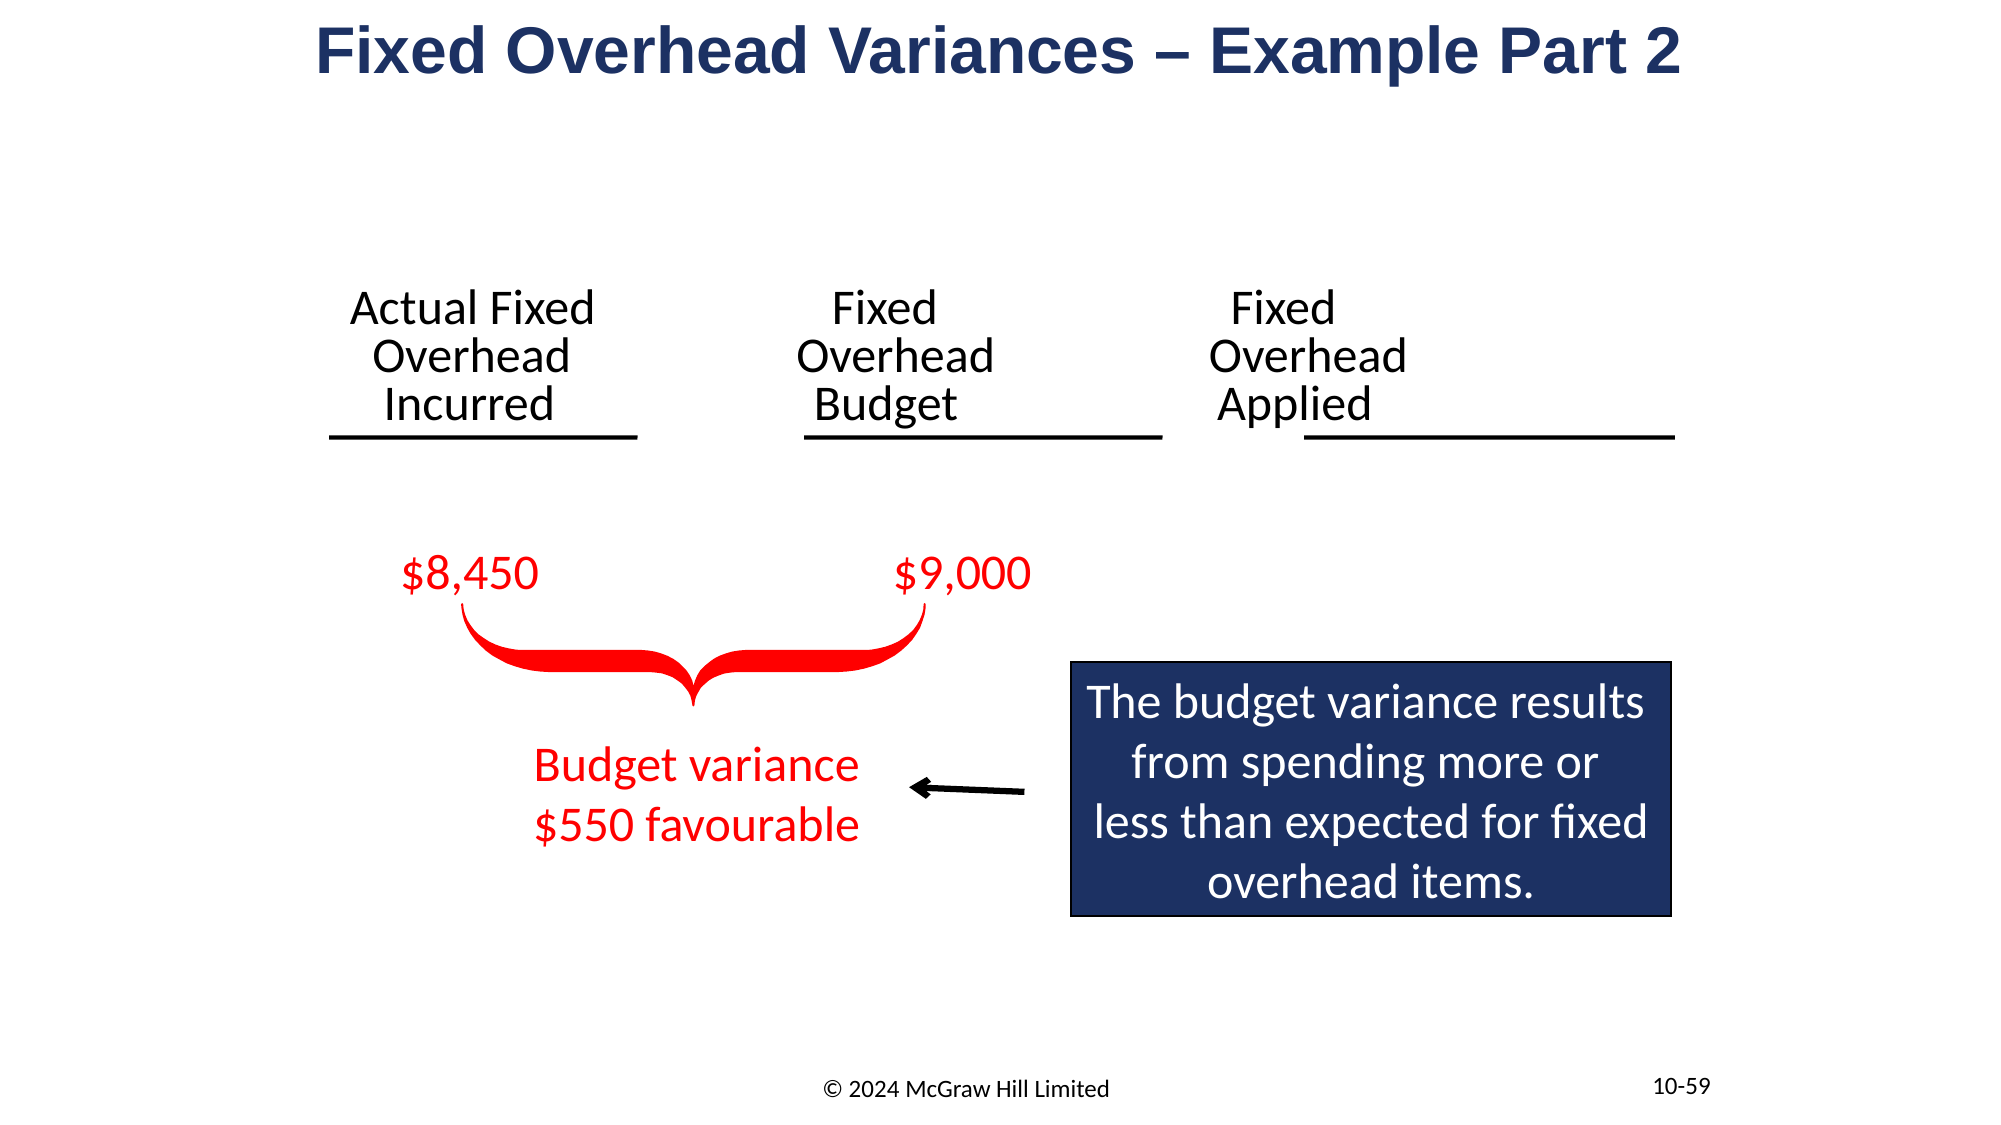

# Fixed Overhead Variances – Example Part 2
  Actual Fixed                     Fixed                          Fixed
    Overhead                    Overhead                   Overhead
     Incurred                       Budget                       Applied

$8,450
$9,000

The budget variance results
from spending more or
less than expected for fixed
overhead items.
Budget variance
$550 favourable
10-59